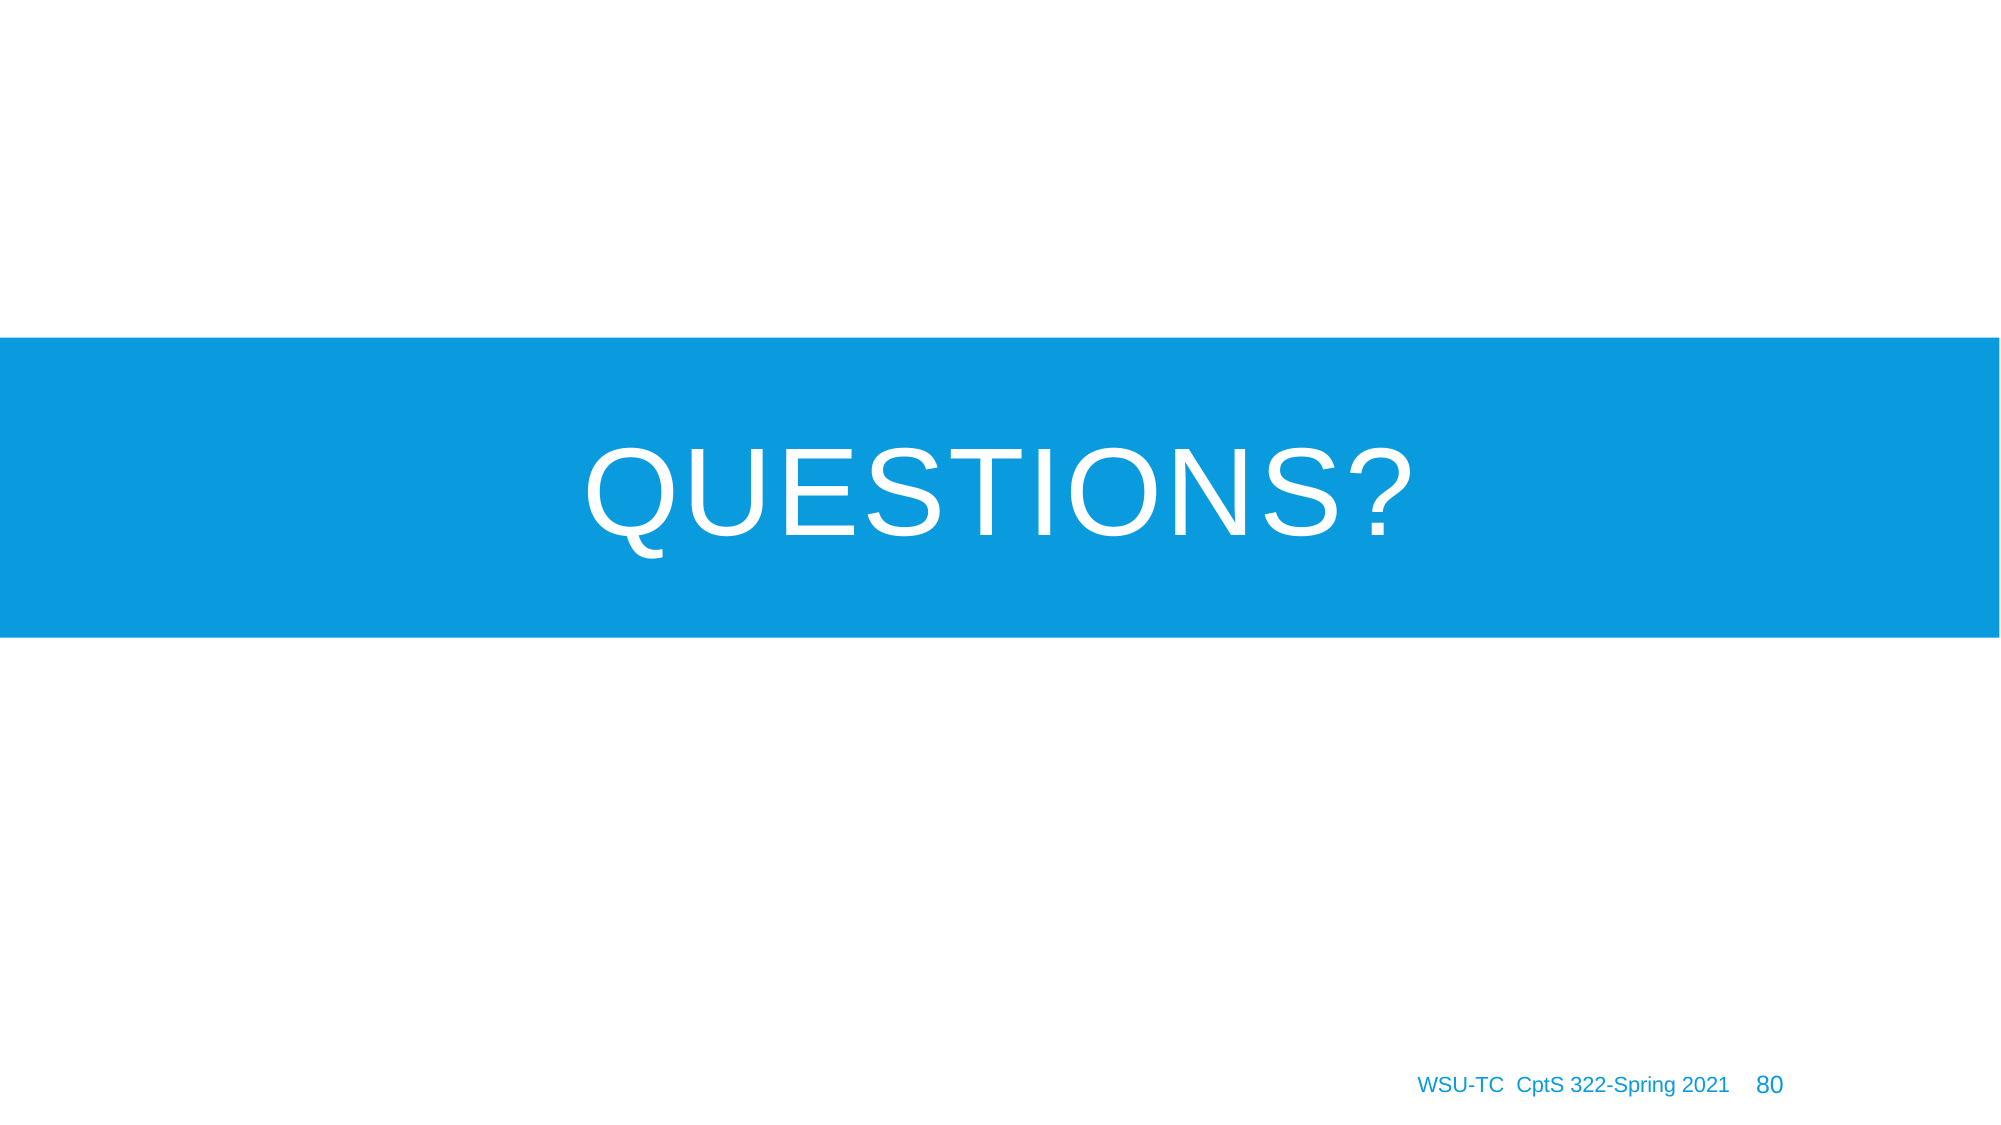

# Questions?
WSU-TC  CptS 322-Spring 2021
80